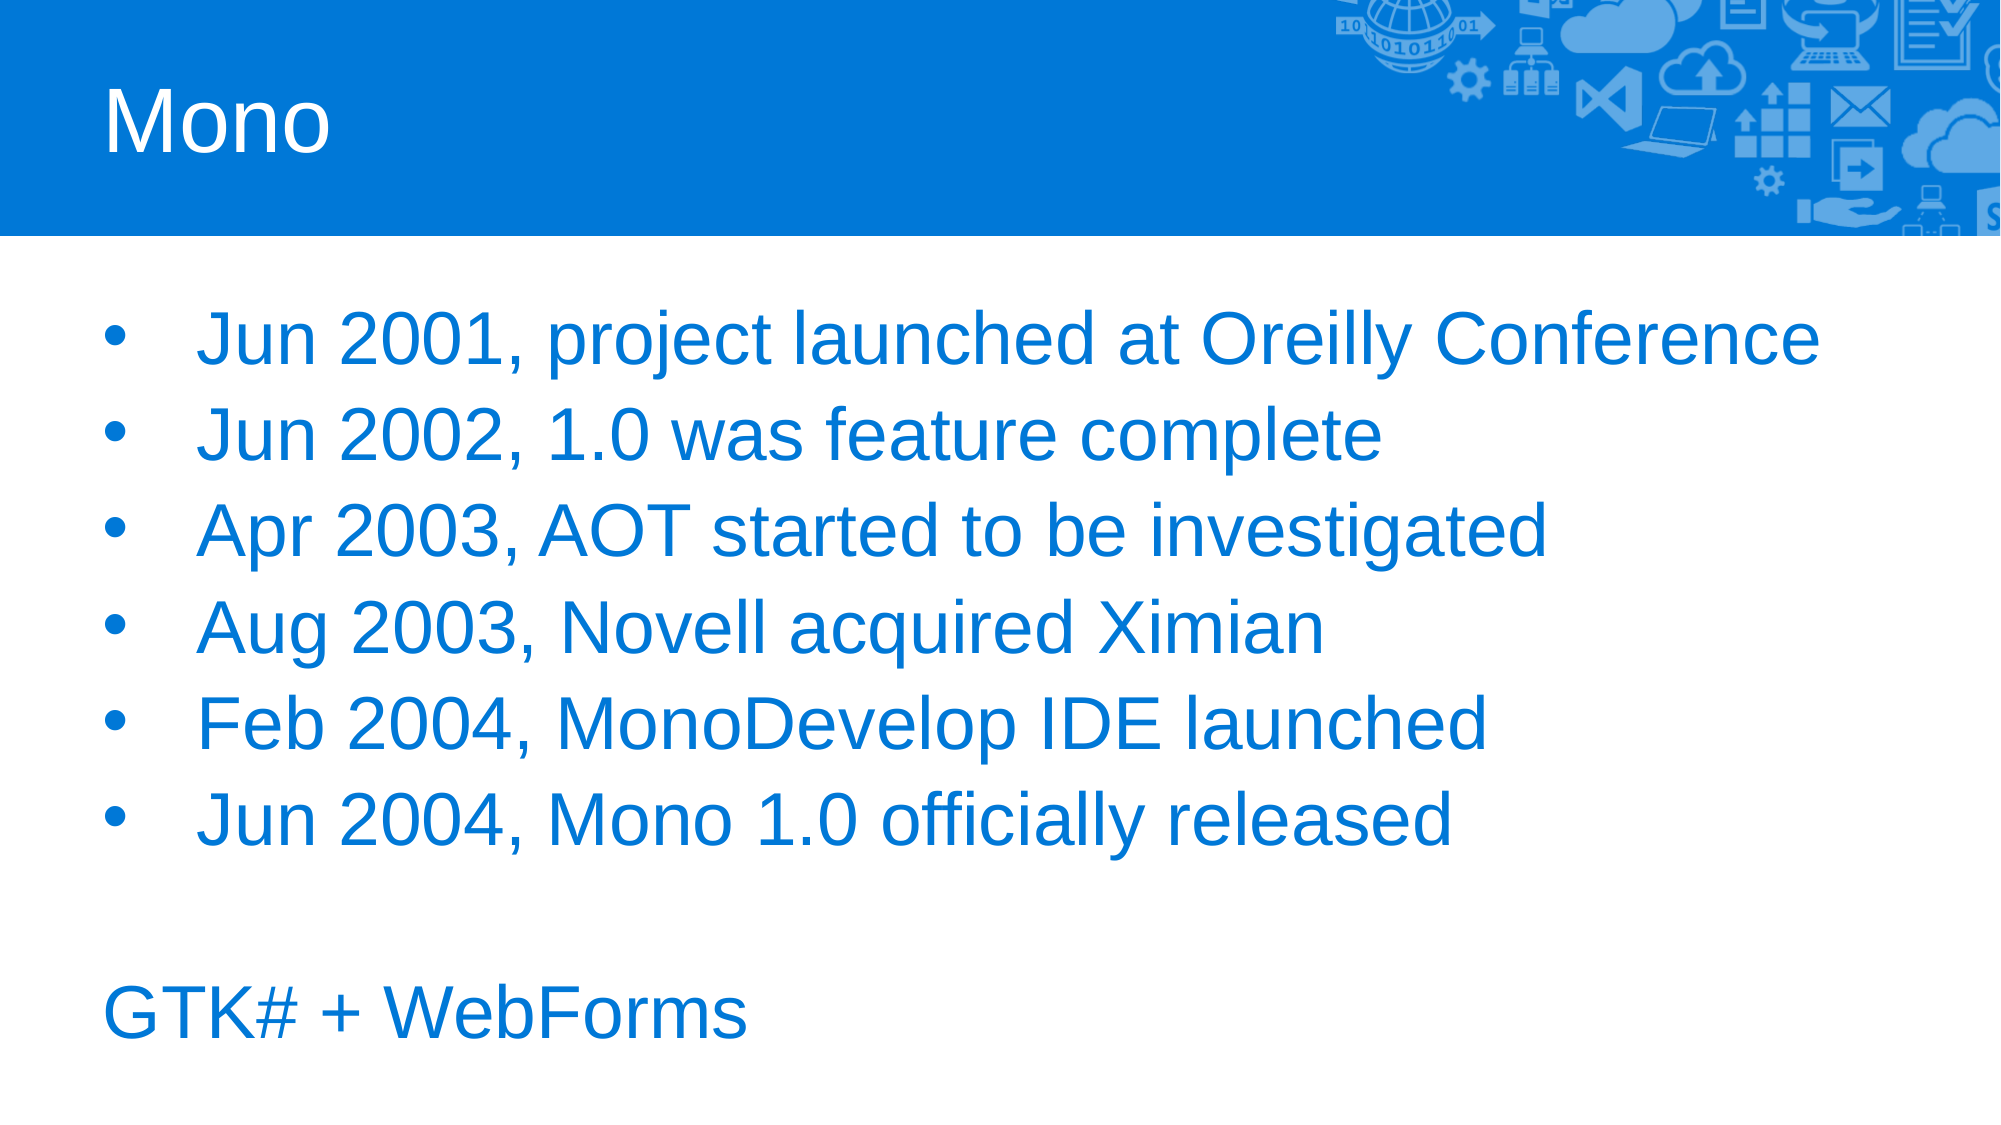

# Mono
Jun 2001, project launched at Oreilly Conference
Jun 2002, 1.0 was feature complete
Apr 2003, AOT started to be investigated
Aug 2003, Novell acquired Ximian
Feb 2004, MonoDevelop IDE launched
Jun 2004, Mono 1.0 officially released

GTK# + WebForms